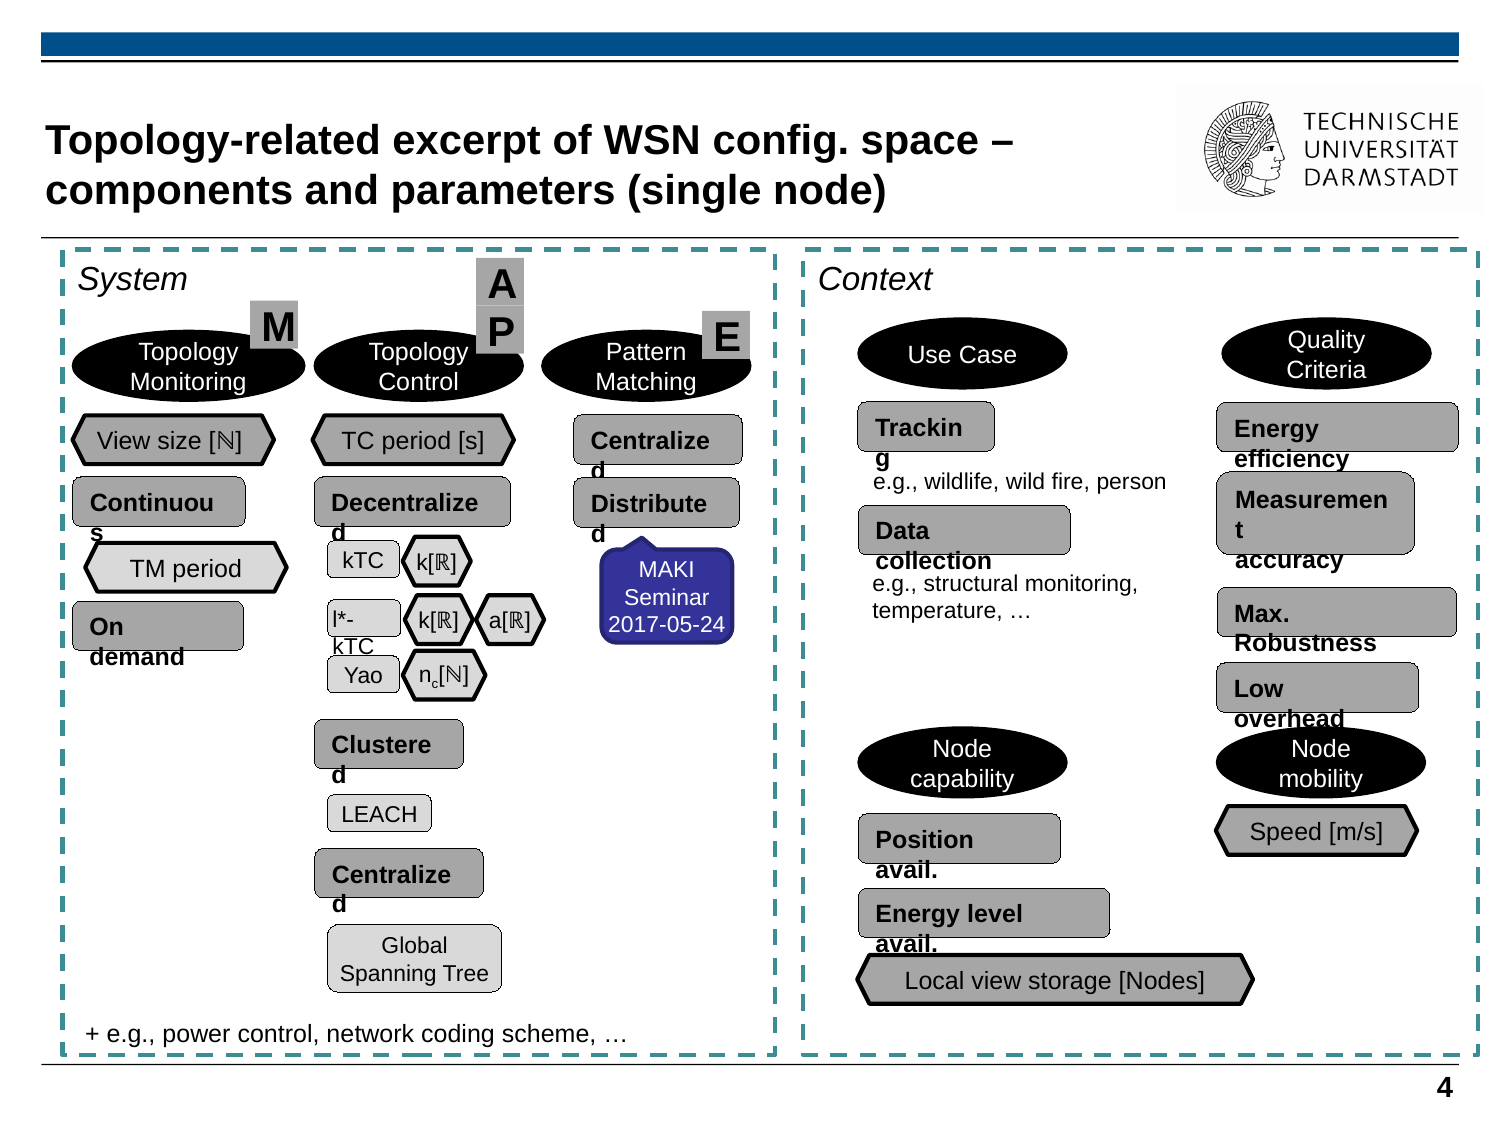

# Topology-related excerpt of WSN config. space – components and parameters (single node)
System
Context
A
M
P
E
Use Case
Quality
Criteria
Topology
Monitoring
Topology
Control
Pattern Matching
Tracking
Energy efficiency
Centralized
View size [ℕ]
TC period [s]
e.g., wildlife, wild fire, person
Measurement
accuracy
Continuous
Decentralized
Distributed
Data collection
k[ℝ]
kTC
TM period
MAKI Seminar
2017-05-24
e.g., structural monitoring,
temperature, …
Max. Robustness
k[ℝ]
a[ℝ]
l*-kTC
On demand
nc[ℕ]
Yao
Low overhead
Clustered
Node
capability
Node mobility
LEACH
Speed [m/s]
Position avail.
Centralized
Energy level avail.
Global
Spanning Tree
Local view storage [Nodes]
+ e.g., power control, network coding scheme, …